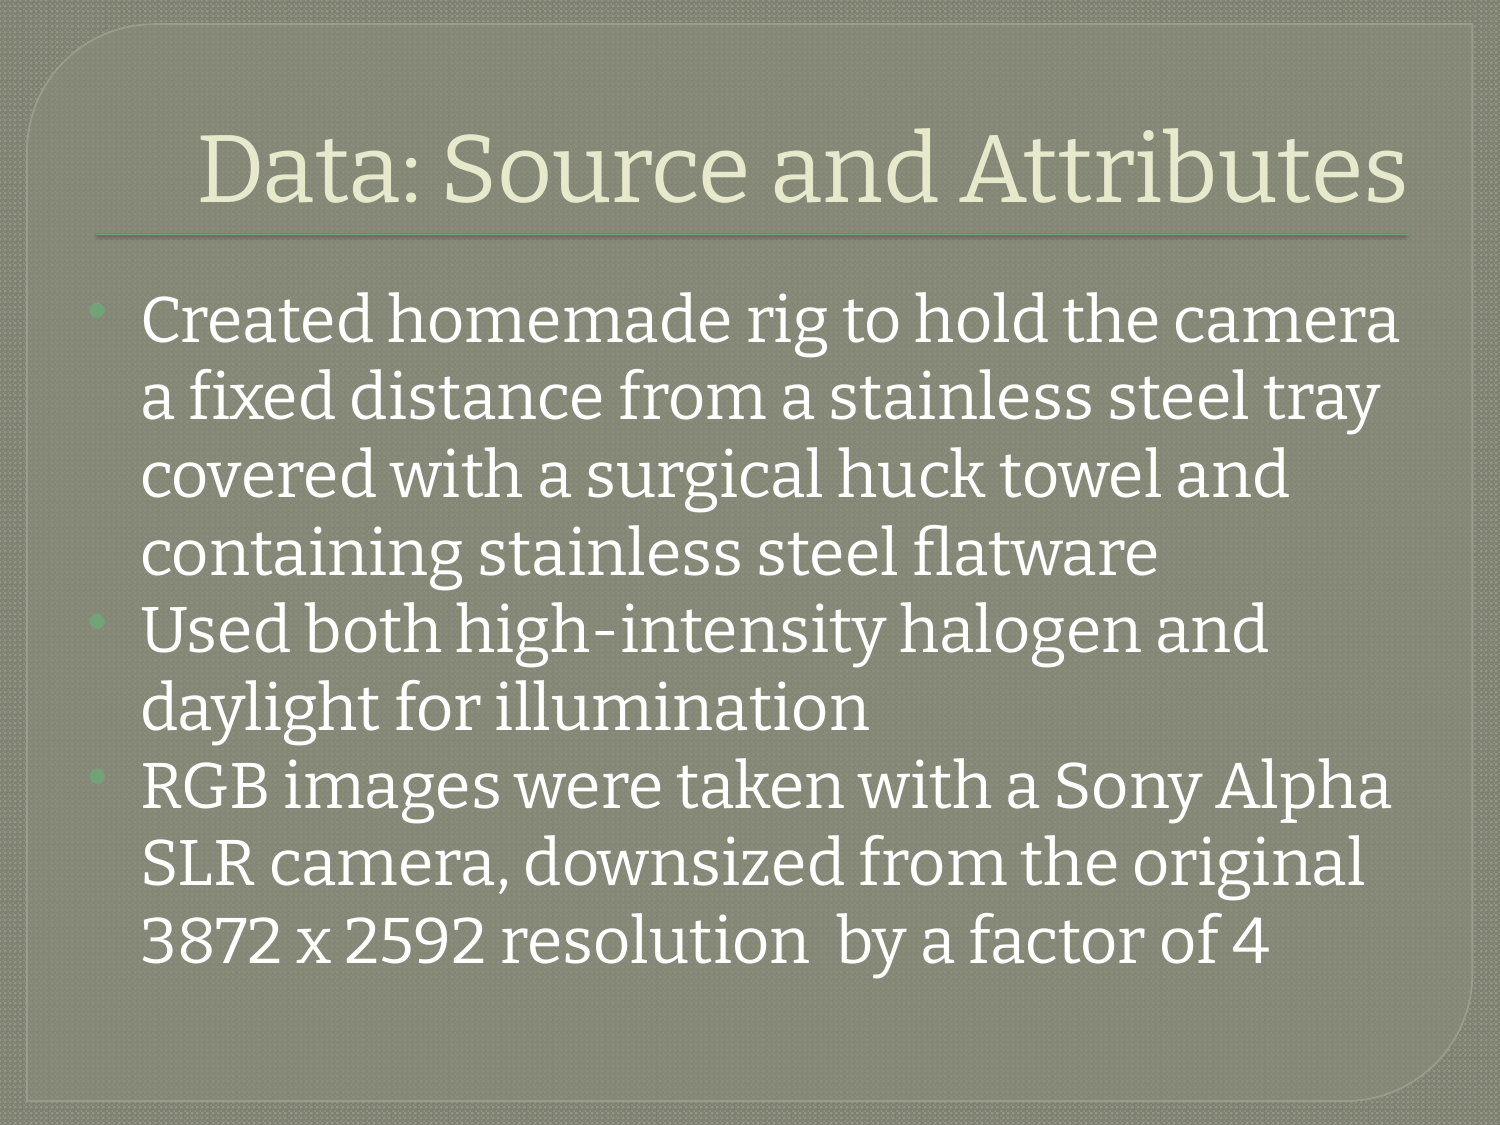

# Data: Source and Attributes
Created homemade rig to hold the camera a fixed distance from a stainless steel tray covered with a surgical huck towel and containing stainless steel flatware
Used both high-intensity halogen and daylight for illumination
RGB images were taken with a Sony Alpha SLR camera, downsized from the original 3872 x 2592 resolution  by a factor of 4